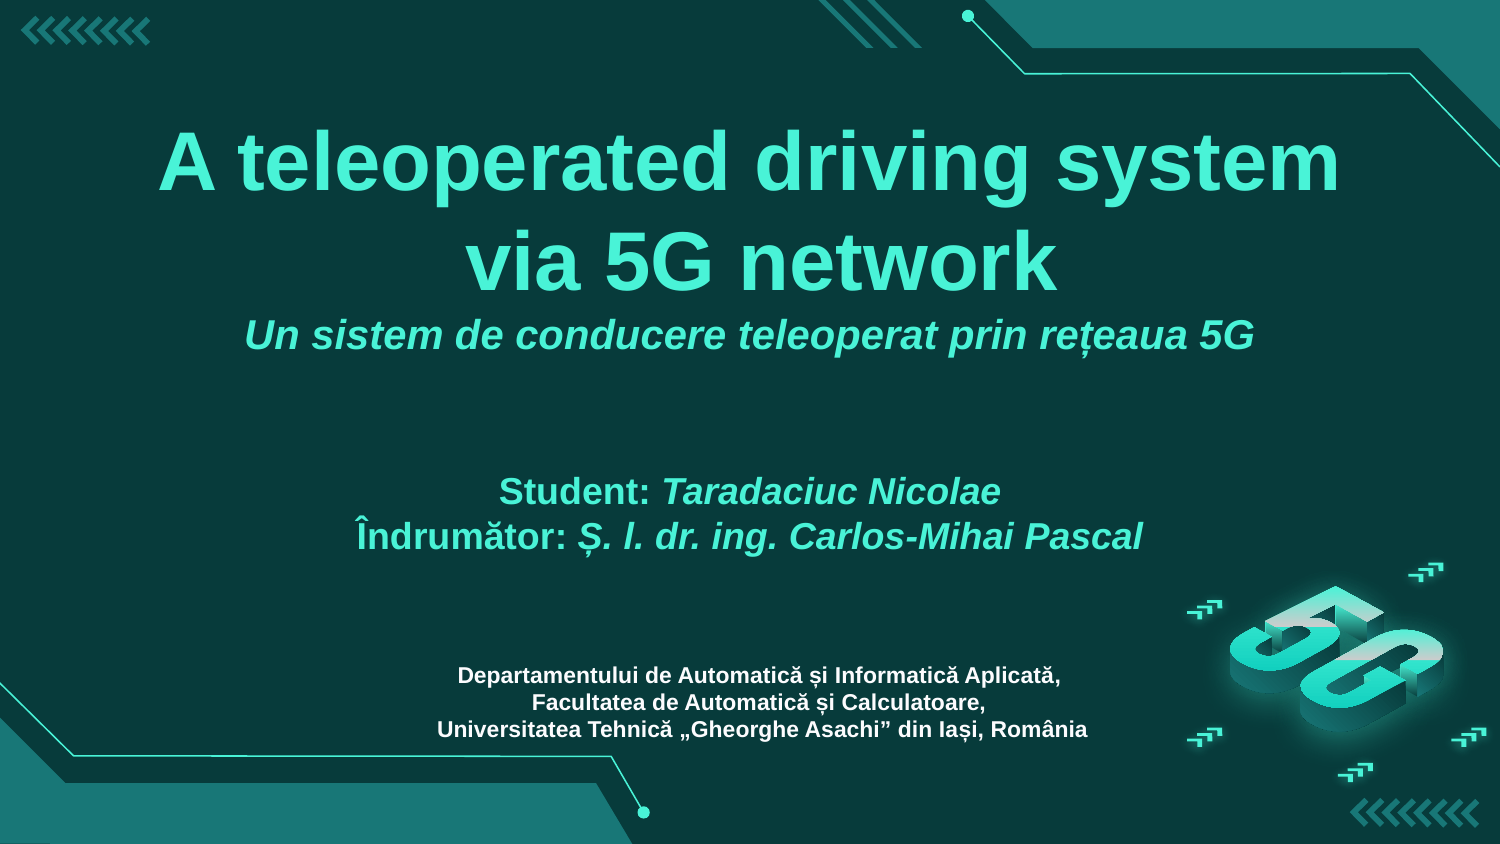

# A teleoperated driving system via 5G network Un sistem de conducere teleoperat prin rețeaua 5G Student: Taradaciuc Nicolae Îndrumător: Ș. l. dr. ing. Carlos-Mihai Pascal

Departamentului de Automatică și Informatică Aplicată,
Facultatea de Automatică și Calculatoare,
Universitatea Tehnică „Gheorghe Asachi” din Iași, România